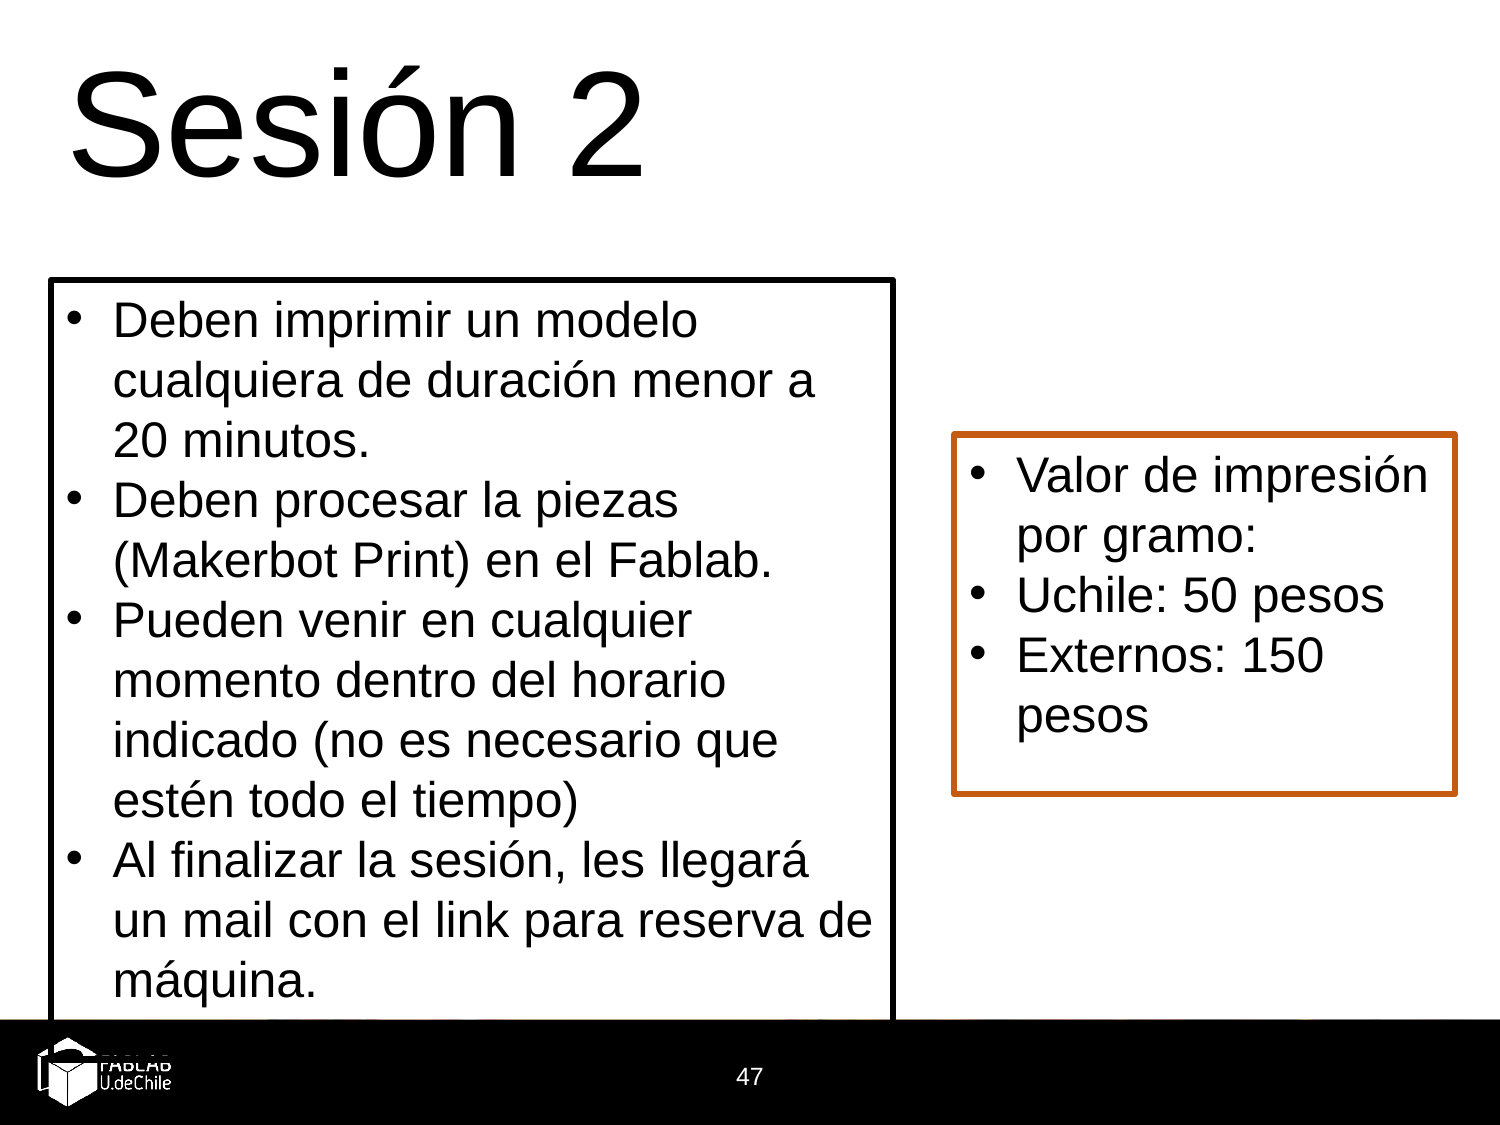

# Sesión 2
Deben imprimir un modelo cualquiera de duración menor a 20 minutos.
Deben procesar la piezas (Makerbot Print) en el Fablab.
Pueden venir en cualquier momento dentro del horario indicado (no es necesario que estén todo el tiempo)
Al finalizar la sesión, les llegará un mail con el link para reserva de máquina.

Valor de impresión por gramo:
Uchile: 50 pesos
Externos: 150 pesos

47